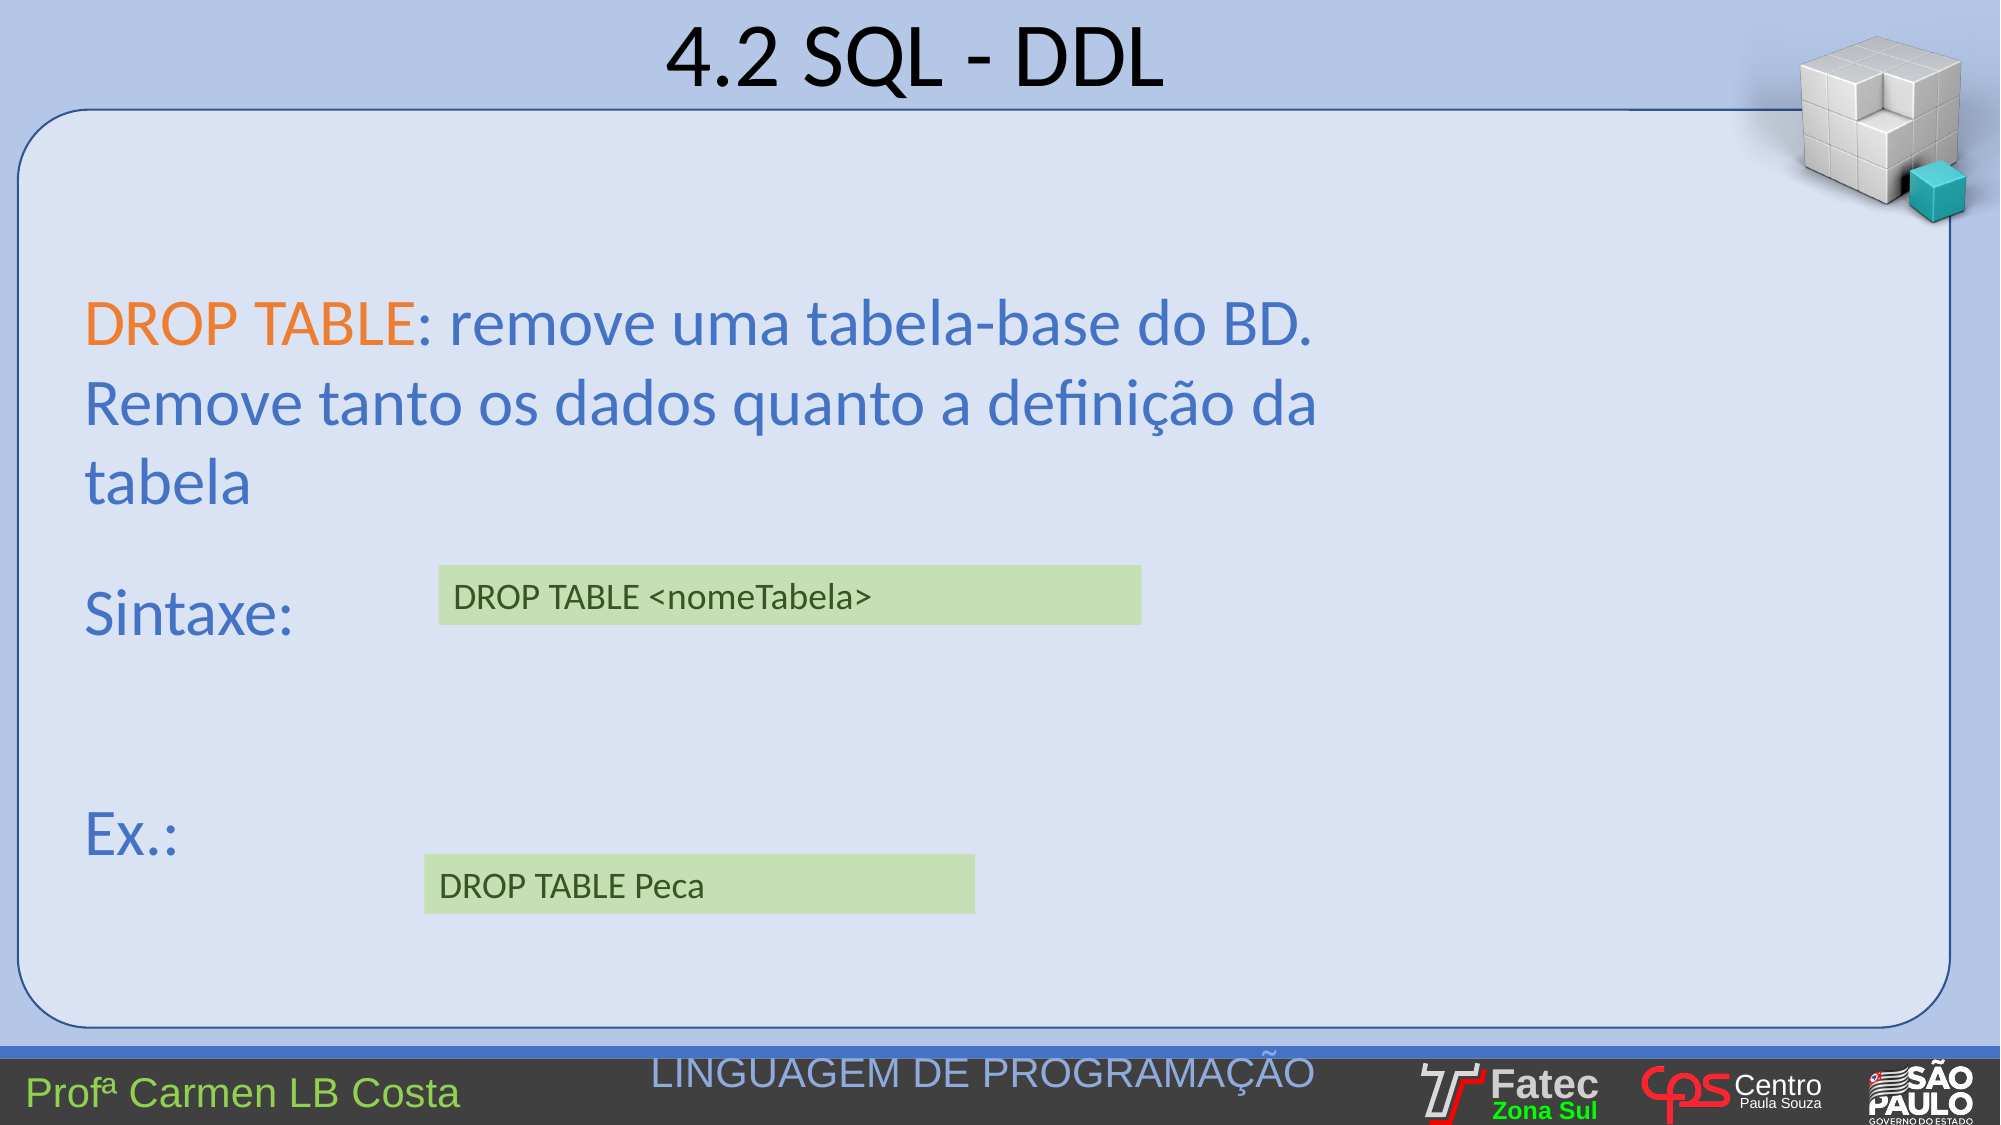

4.2 SQL - DDL
DROP TABLE: remove uma tabela-base do BD. Remove tanto os dados quanto a definição da tabela

Sintaxe:

Ex.:

DROP TABLE <nomeTabela>
DROP TABLE Peca